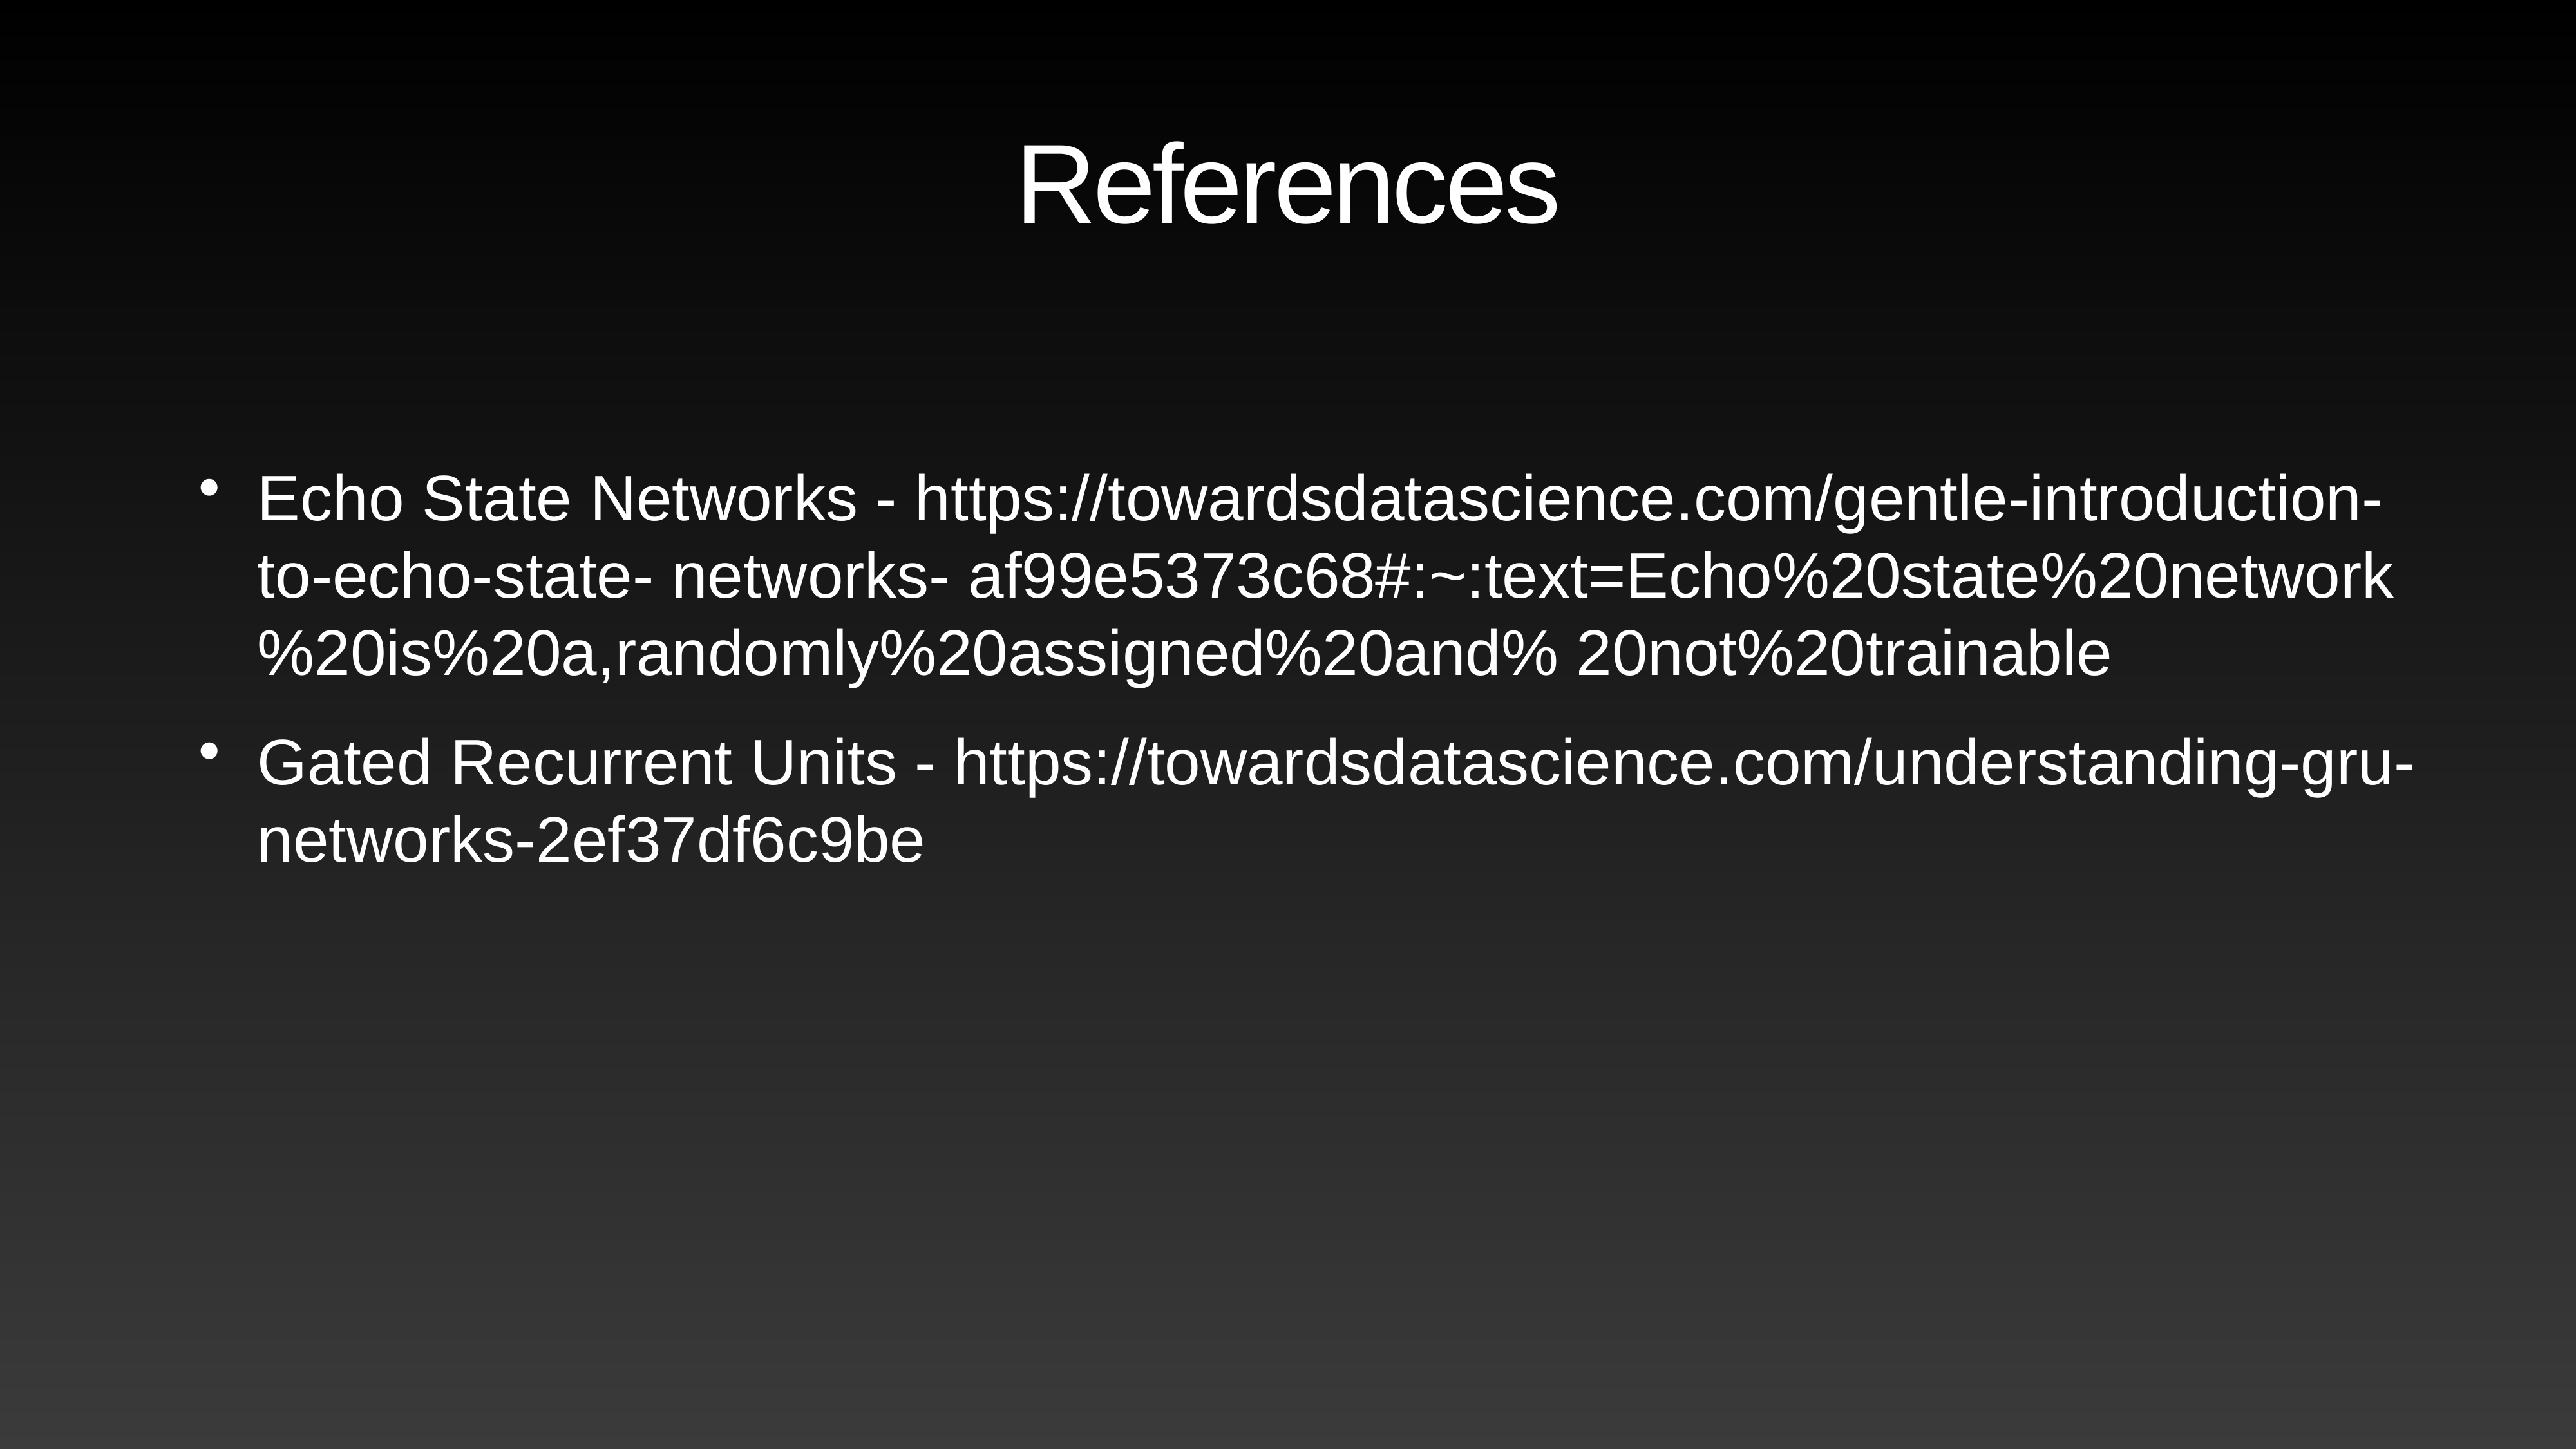

# References
Echo State Networks - https://towardsdatascience.com/gentle-introduction-to-echo-state- networks- af99e5373c68#:~:text=Echo%20state%20network%20is%20a,randomly%20assigned%20and% 20not%20trainable
Gated Recurrent Units - https://towardsdatascience.com/understanding-gru- networks-2ef37df6c9be